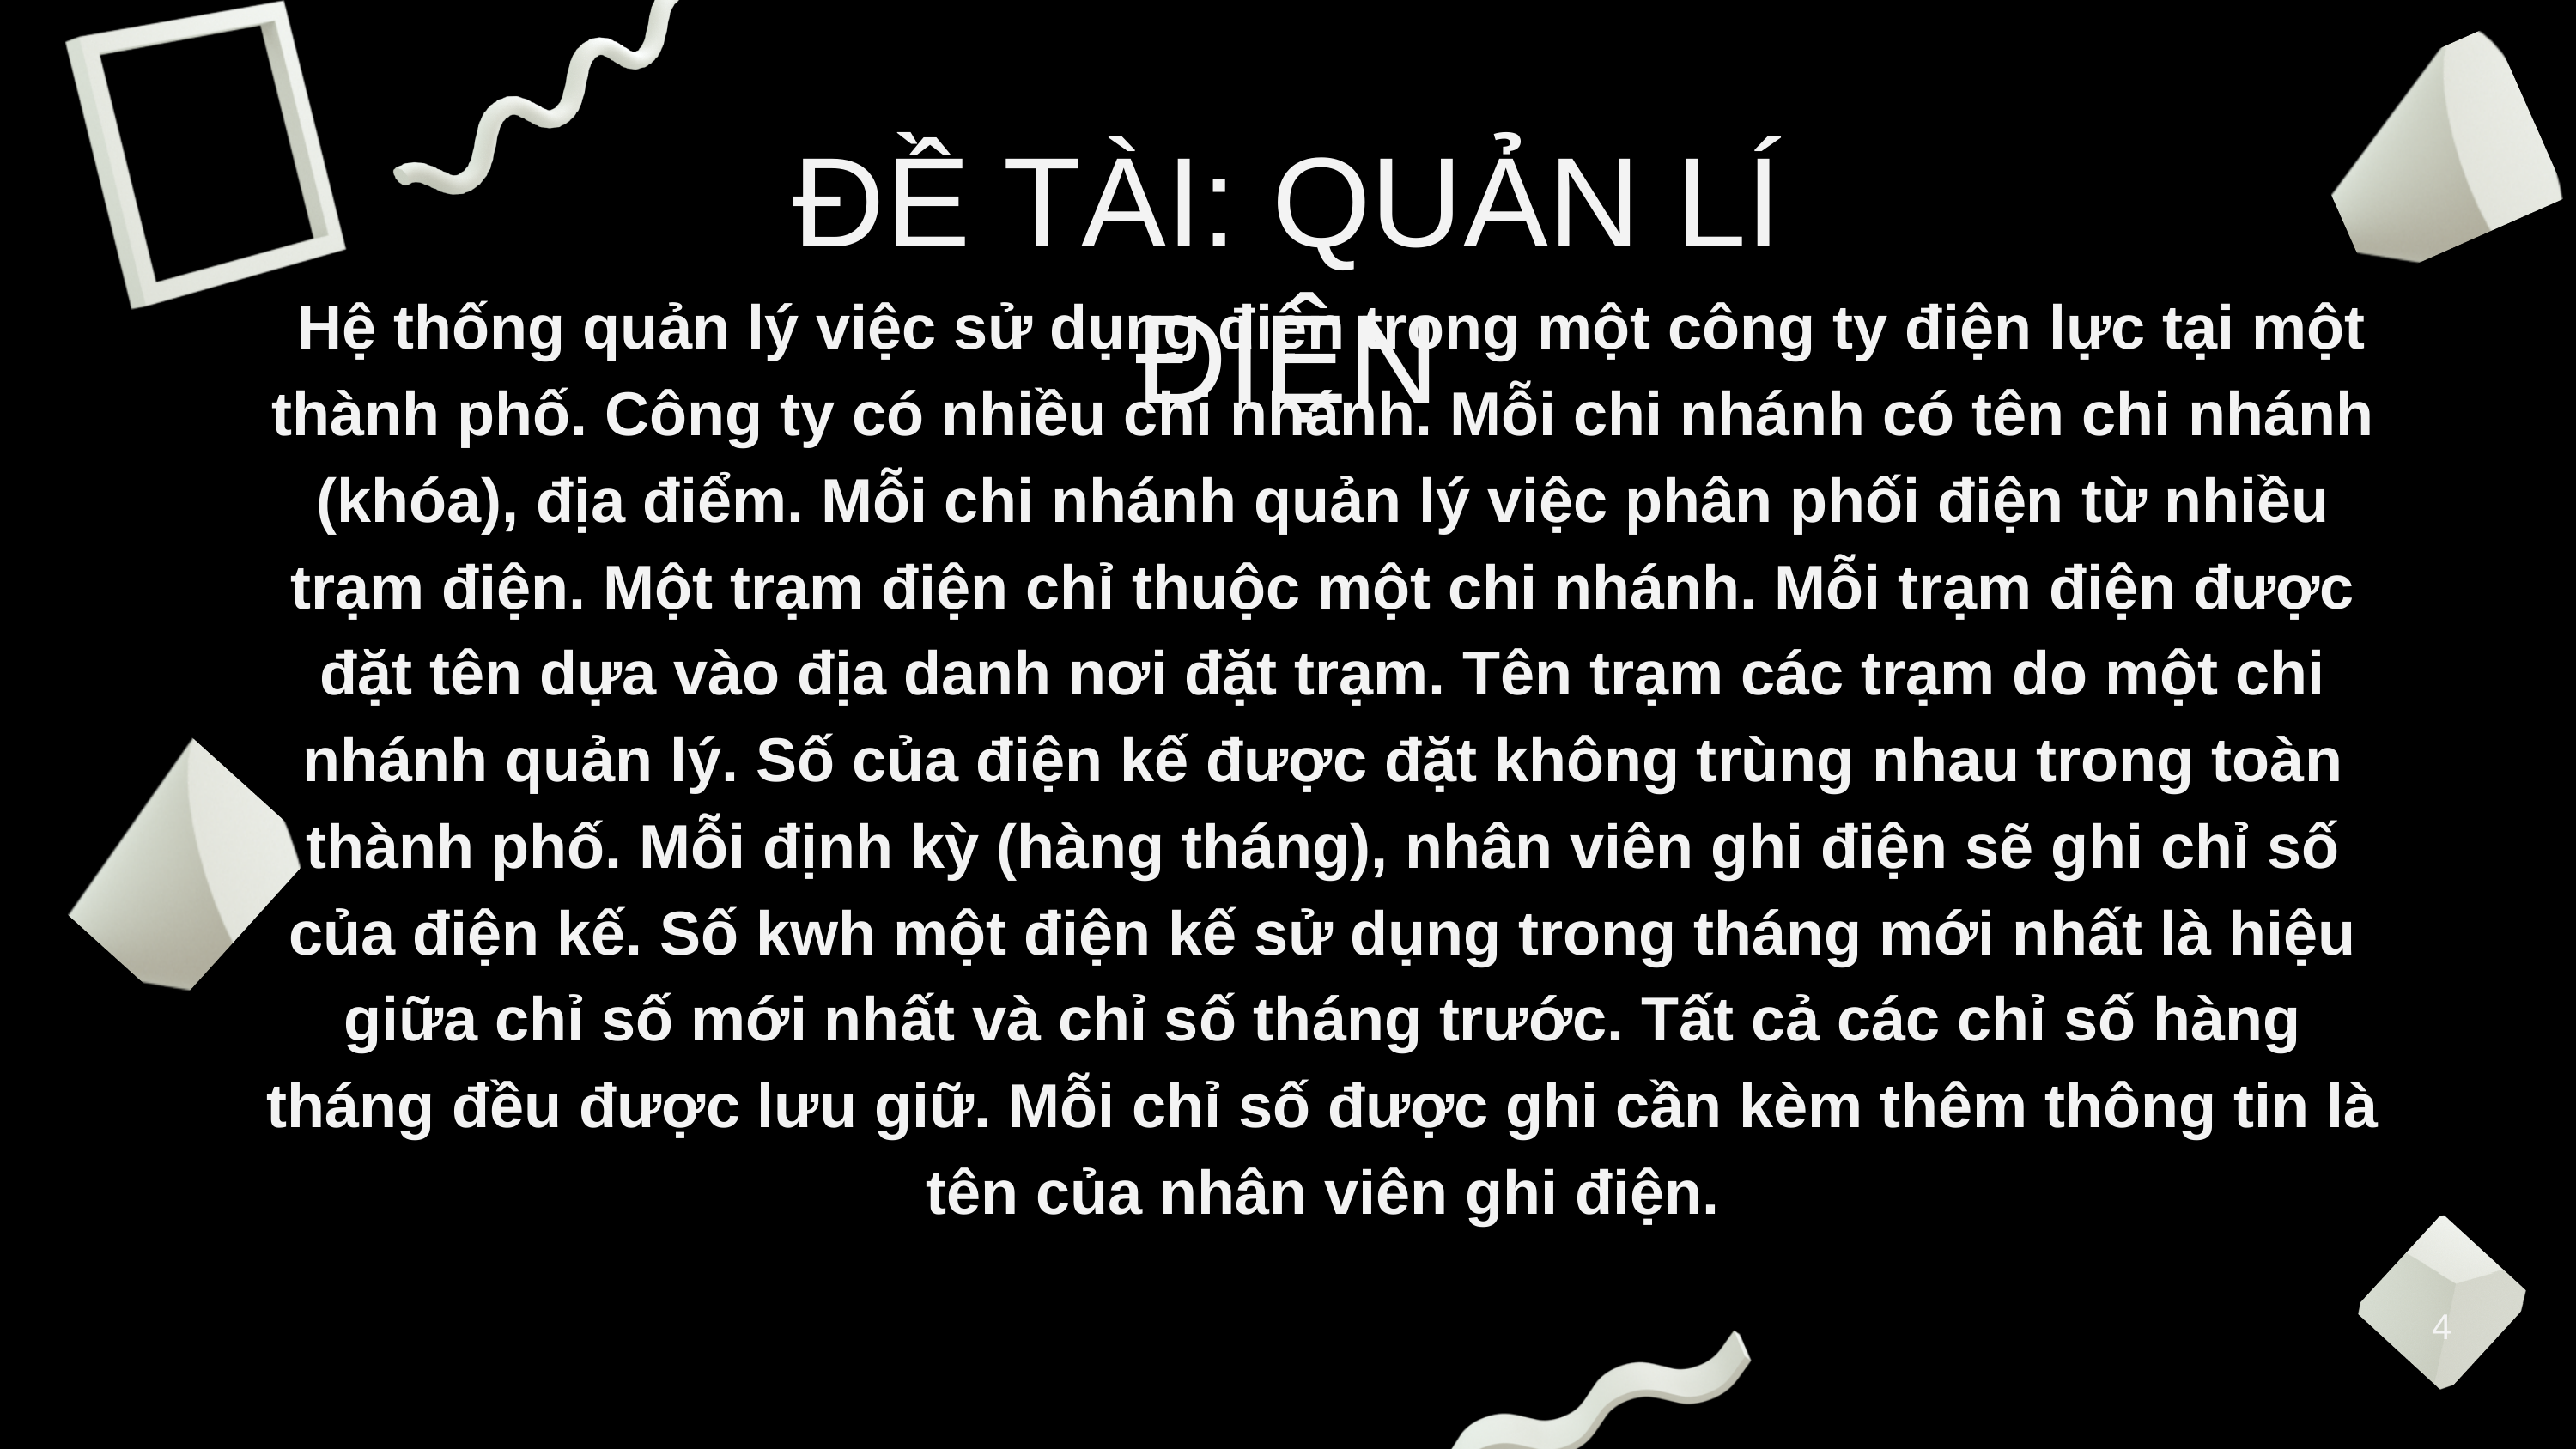

ĐỀ TÀI: QUẢN LÍ ĐIỆN
 Hệ thống quản lý việc sử dụng điện trong một công ty điện lực tại một thành phố. Công ty có nhiều chi nhánh. Mỗi chi nhánh có tên chi nhánh (khóa), địa điểm. Mỗi chi nhánh quản lý việc phân phối điện từ nhiều trạm điện. Một trạm điện chỉ thuộc một chi nhánh. Mỗi trạm điện được đặt tên dựa vào địa danh nơi đặt trạm. Tên trạm các trạm do một chi nhánh quản lý. Số của điện kế được đặt không trùng nhau trong toàn thành phố. Mỗi định kỳ (hàng tháng), nhân viên ghi điện sẽ ghi chỉ số của điện kế. Số kwh một điện kế sử dụng trong tháng mới nhất là hiệu giữa chỉ số mới nhất và chỉ số tháng trước. Tất cả các chỉ số hàng tháng đều được lưu giữ. Mỗi chỉ số được ghi cần kèm thêm thông tin là tên của nhân viên ghi điện.

4